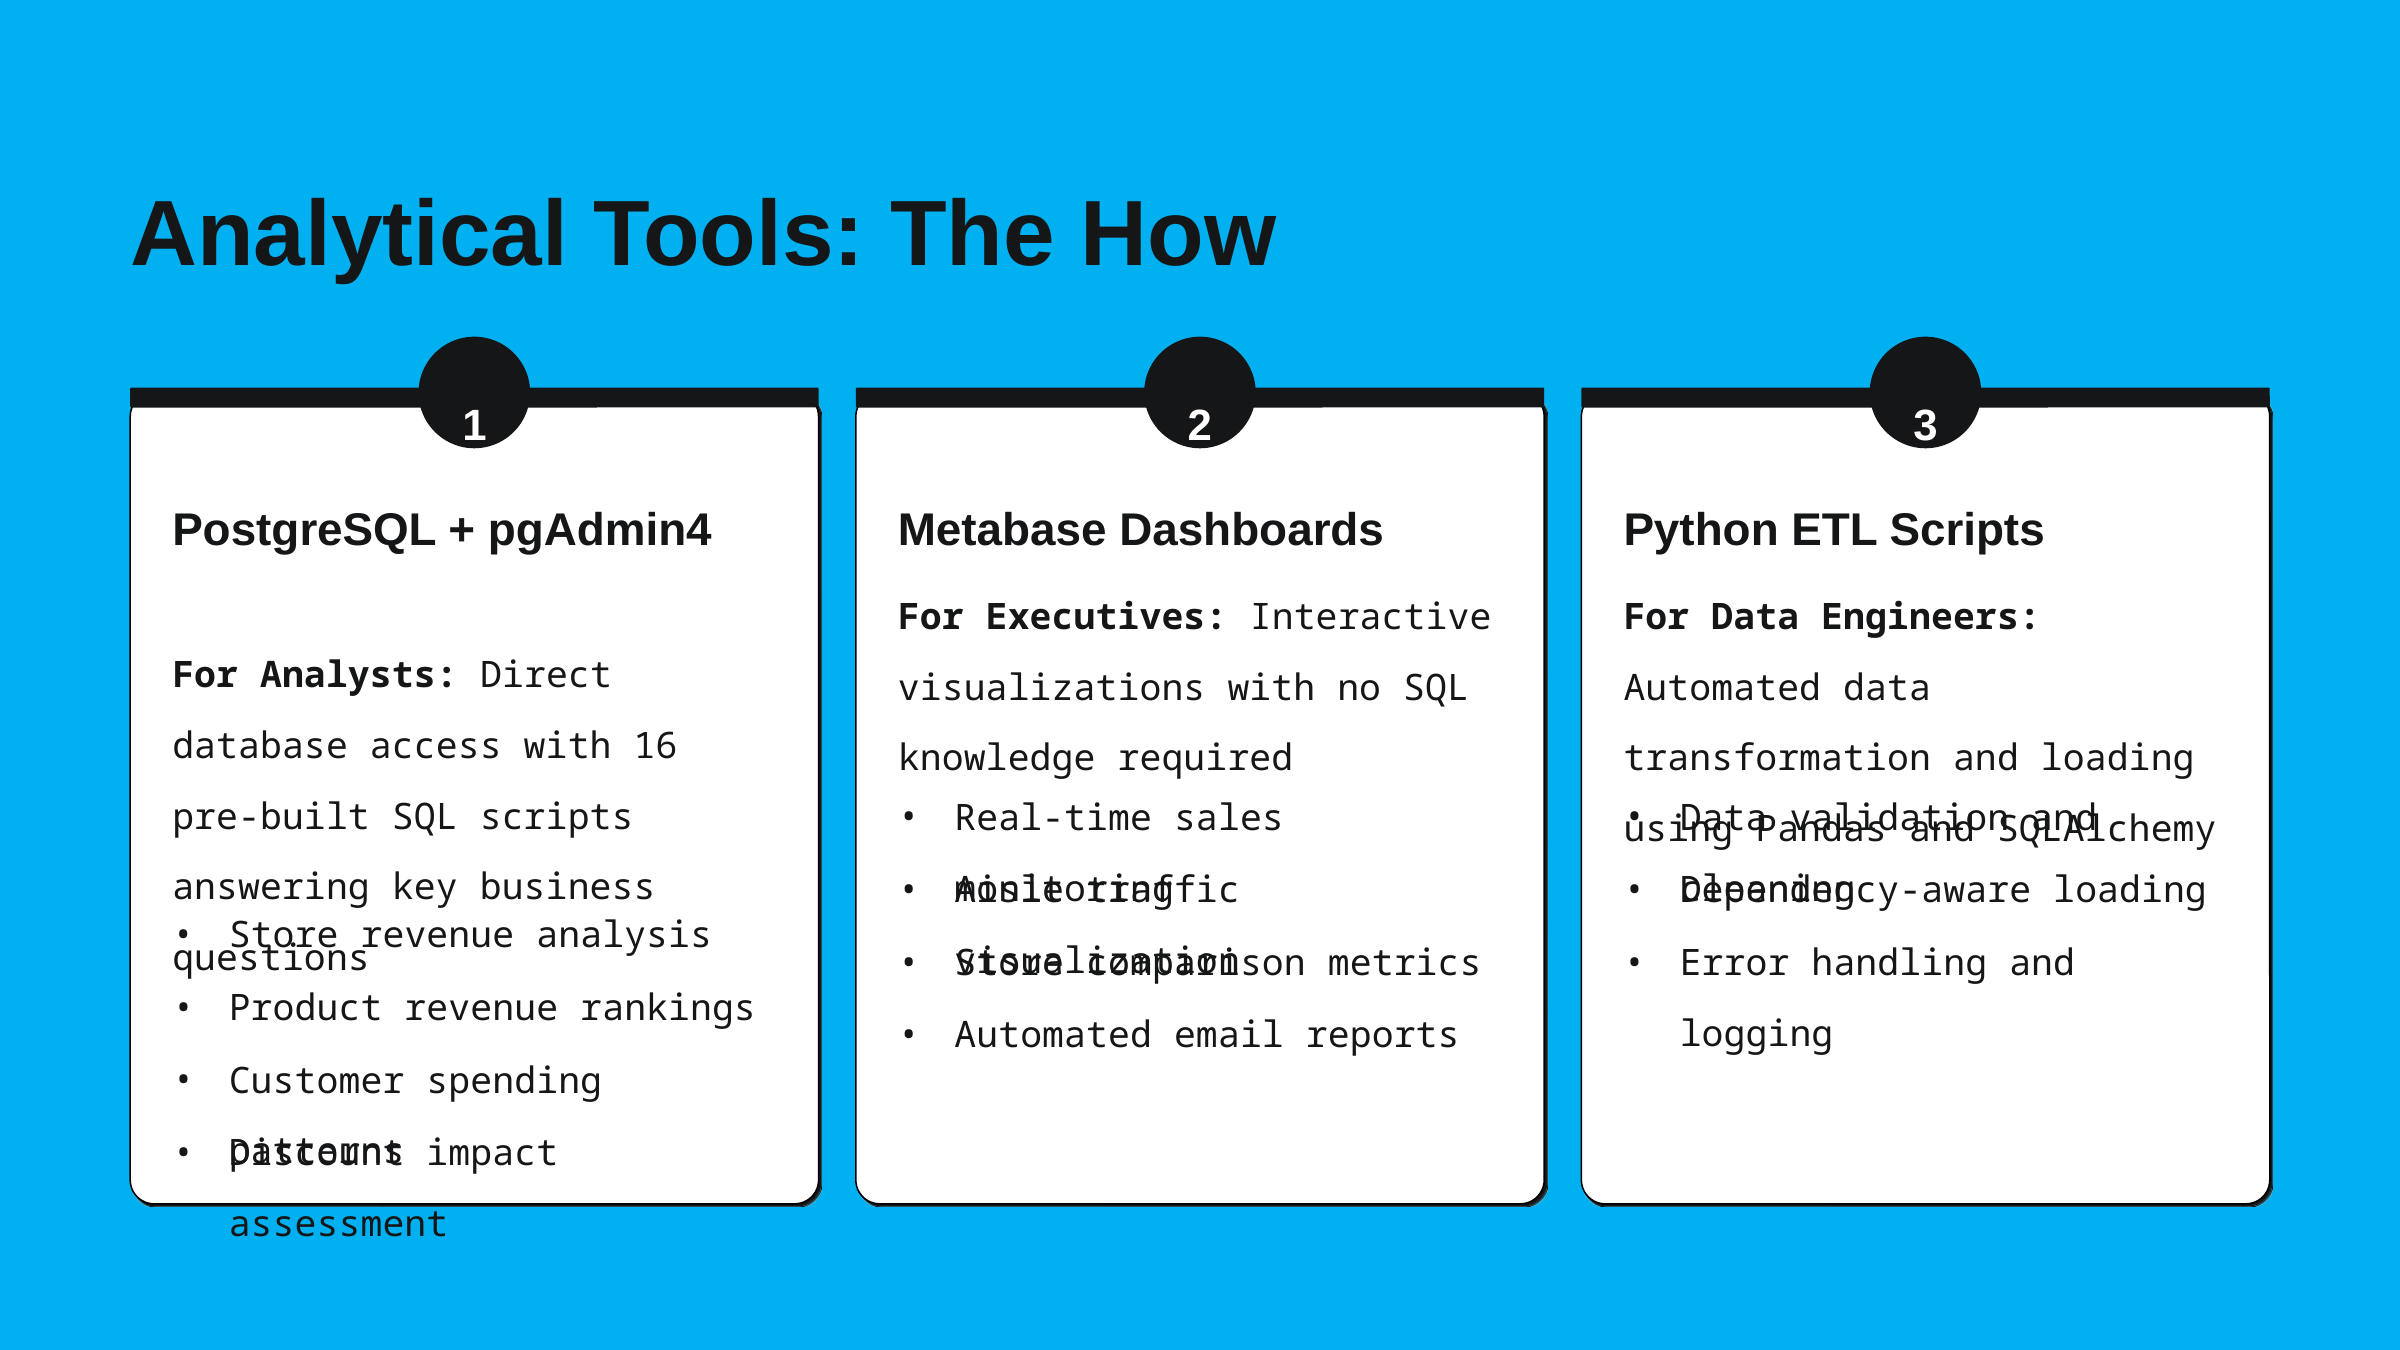

Analytical Tools: The How

1
2
3

PostgreSQL + pgAdmin4
Metabase Dashboards
Python ETL Scripts
For Executives: Interactive visualizations with no SQL knowledge required
For Data Engineers: Automated data transformation and loading using Pandas and SQLAlchemy
For Analysts: Direct database access with 16 pre-built SQL scripts answering key business questions
Real-time sales monitoring
Data validation and cleaning
Aisle traffic visualization
Dependency-aware loading
Store revenue analysis
Store comparison metrics
Error handling and logging
Product revenue rankings
Automated email reports
Customer spending patterns
Discount impact assessment